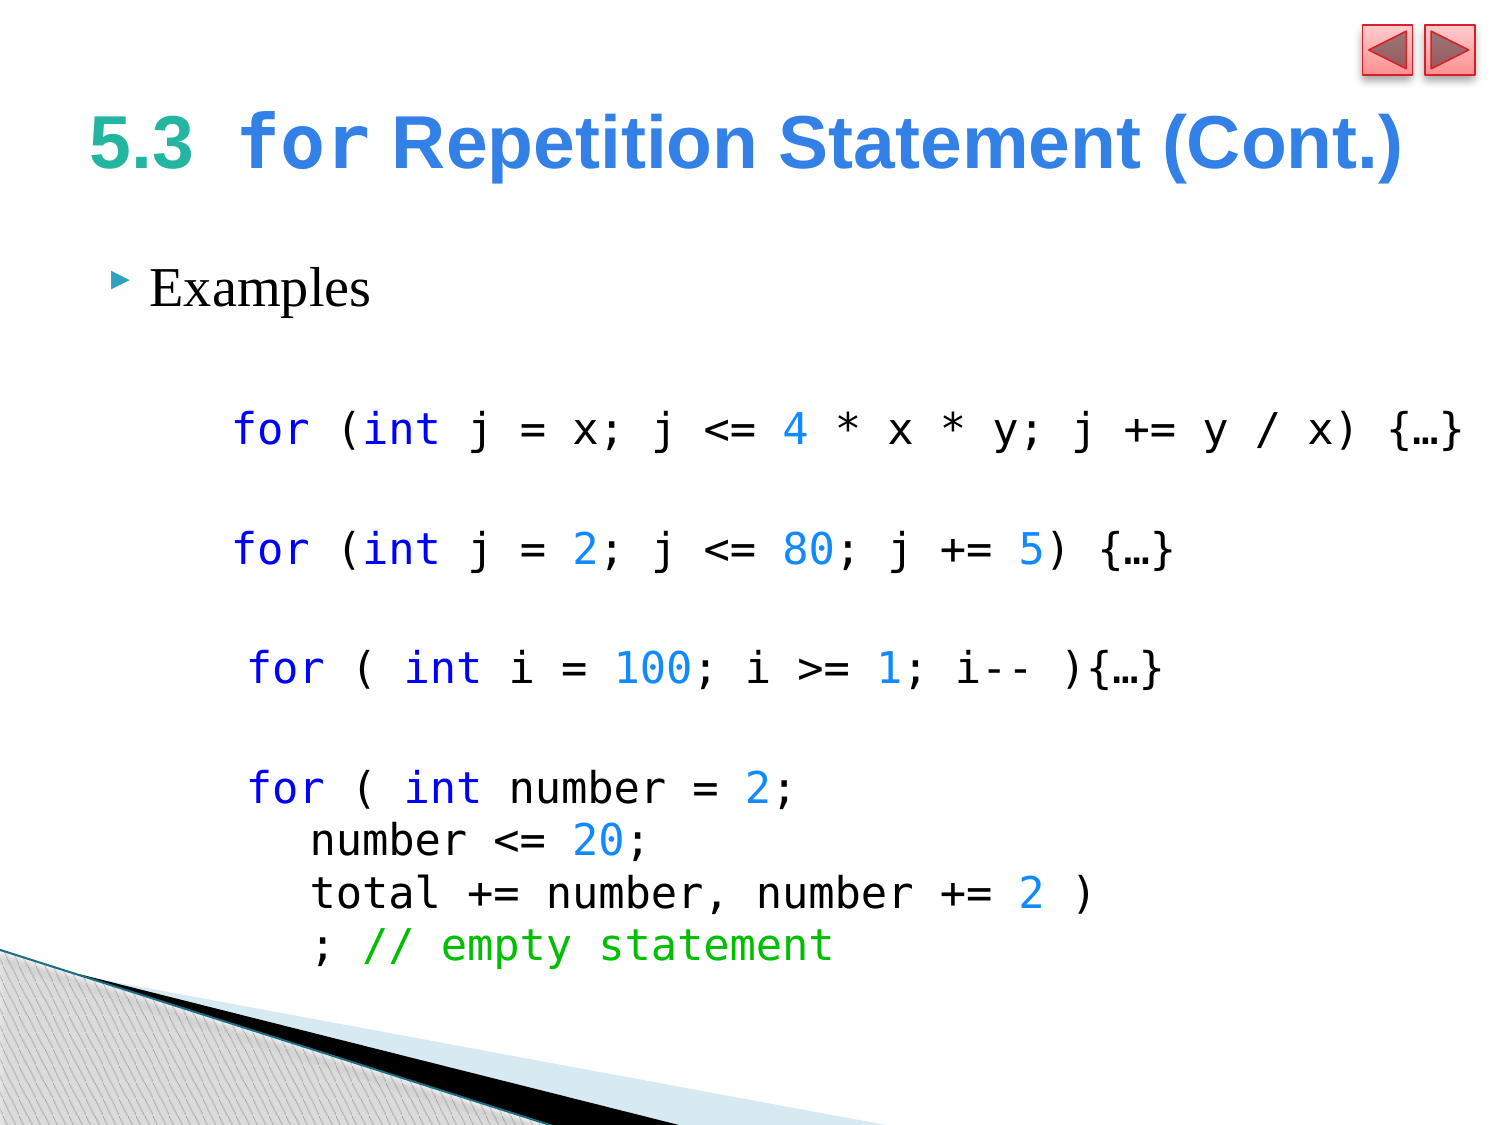

# 5.3  for Repetition Statement (Cont.)
Examples

	for (int j = x; j <= 4 * x * y; j += y / x) {…}

	for (int j = 2; j <= 80; j += 5) {…}

  for ( int i = 100; i >= 1; i-- ){…}

  for ( int number = 2;
   number <= 20;
   total += number, number += 2 )
   ; // empty statement